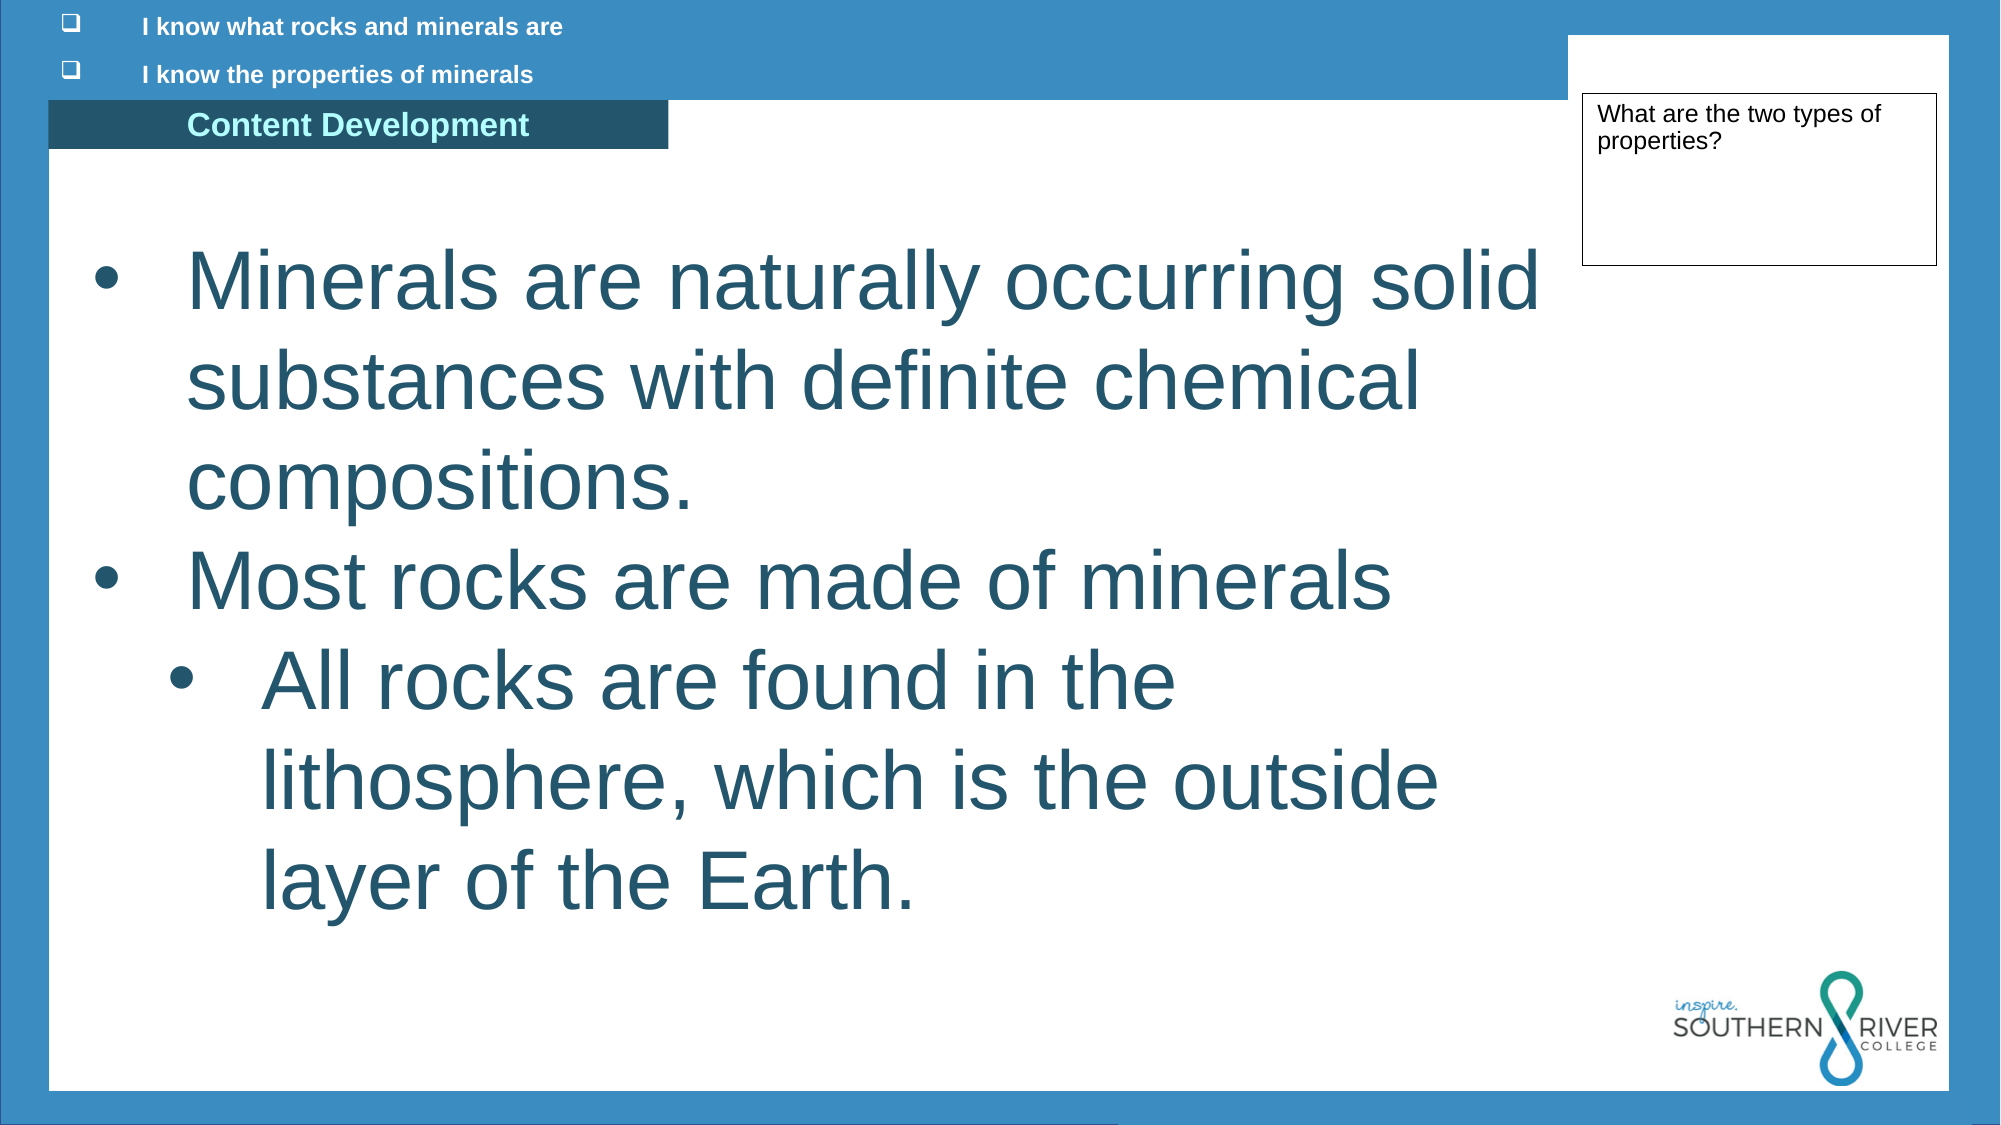

I know what rocks and minerals are
 I know the properties of minerals

What are the two types of properties?
Minerals are naturally occurring solid substances with definite chemical compositions.
Most rocks are made of minerals
All rocks are found in the lithosphere, which is the outside layer of the Earth.